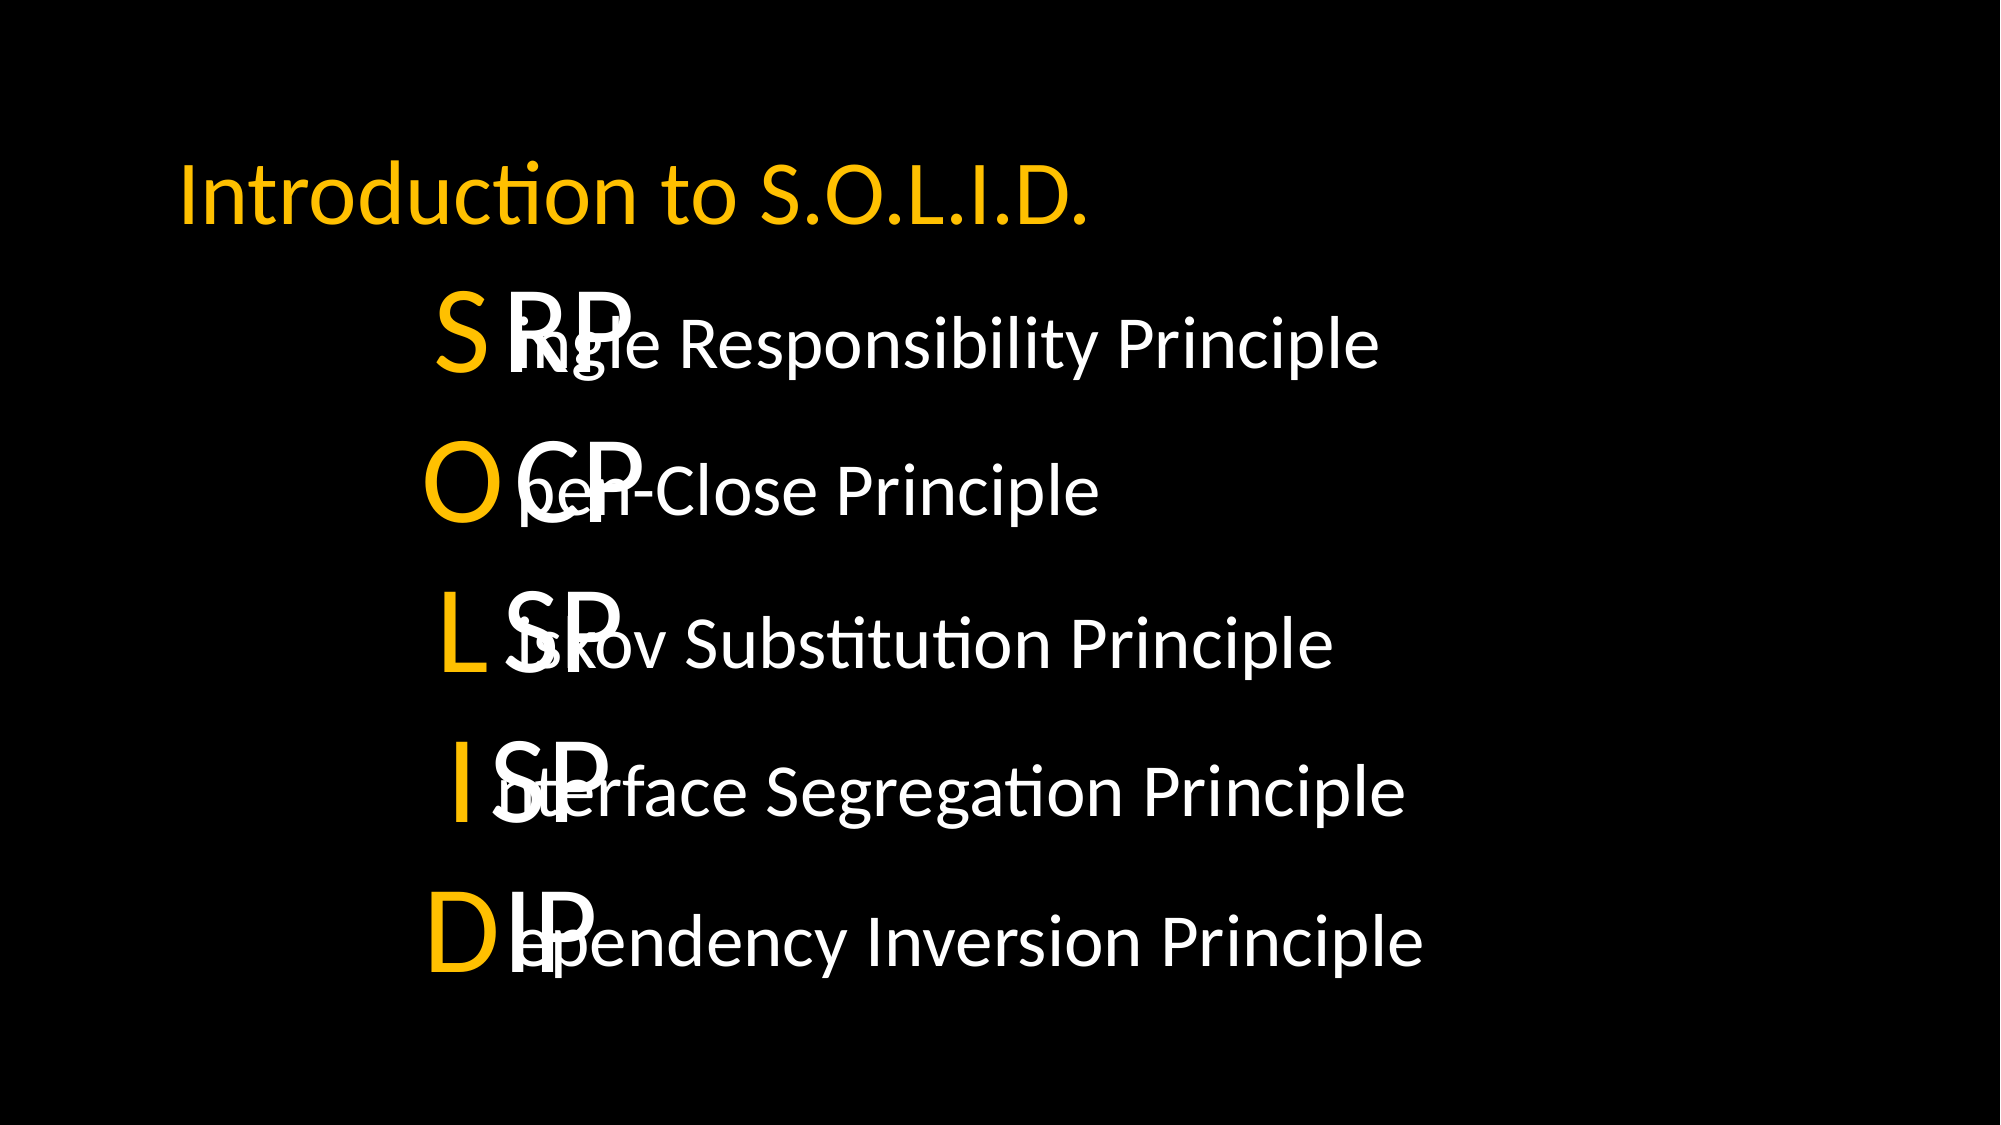

# Introduction to S.O.L.I.D.
S
O
L
I
D
RP
ingle Responsibility Principle
CP
pen-Close Principle
SP
iskov Substitution Principle
SP
nterface Segregation Principle
IP
ependency Inversion Principle